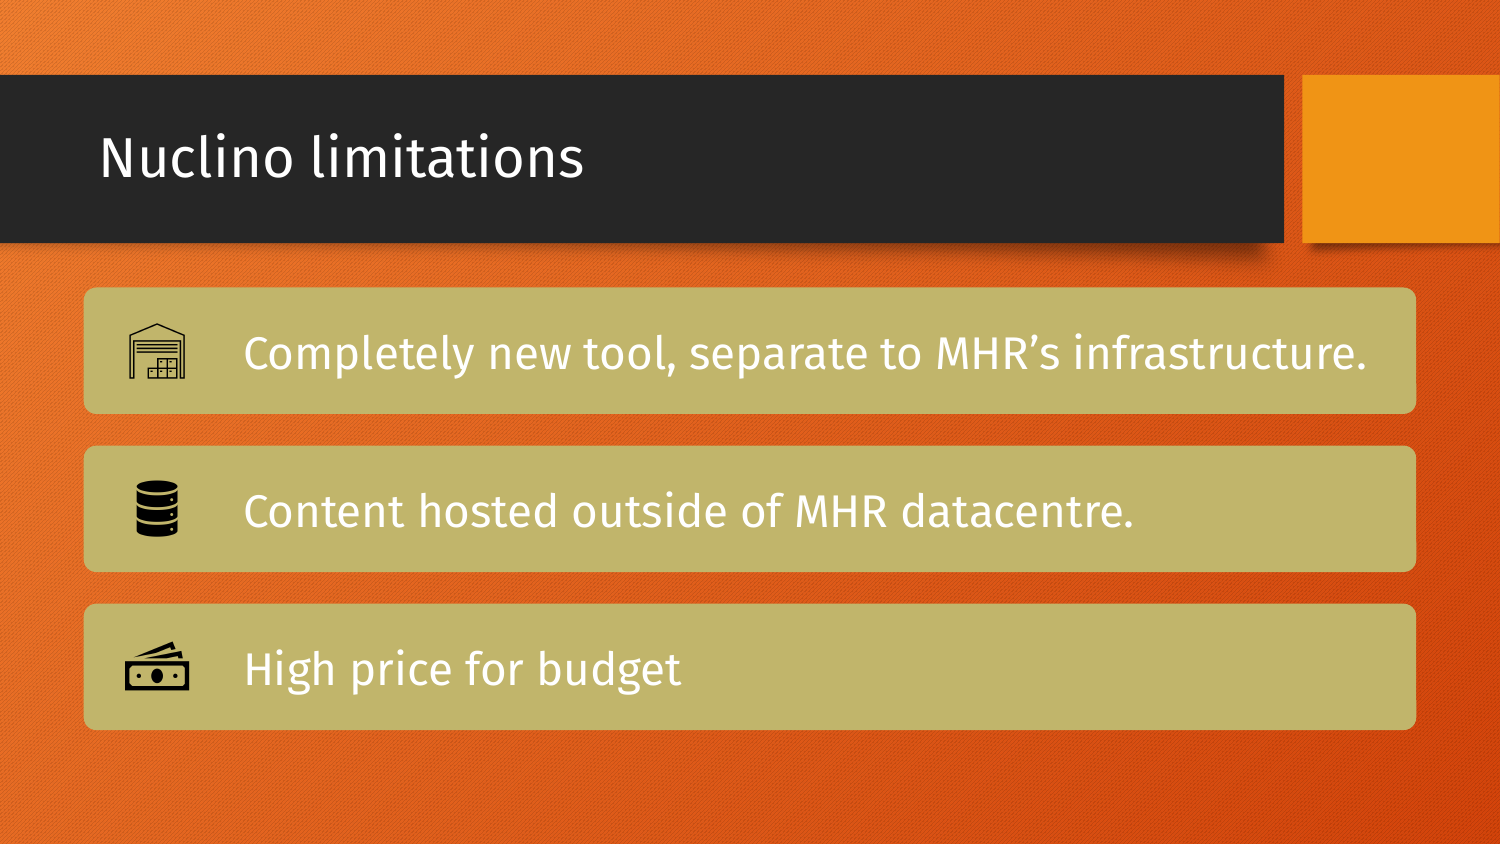

# Nuclino limitations
Completely new tool, separate to MHR’s infrastructure.
Content hosted outside of MHR datacentre.
High price for budget